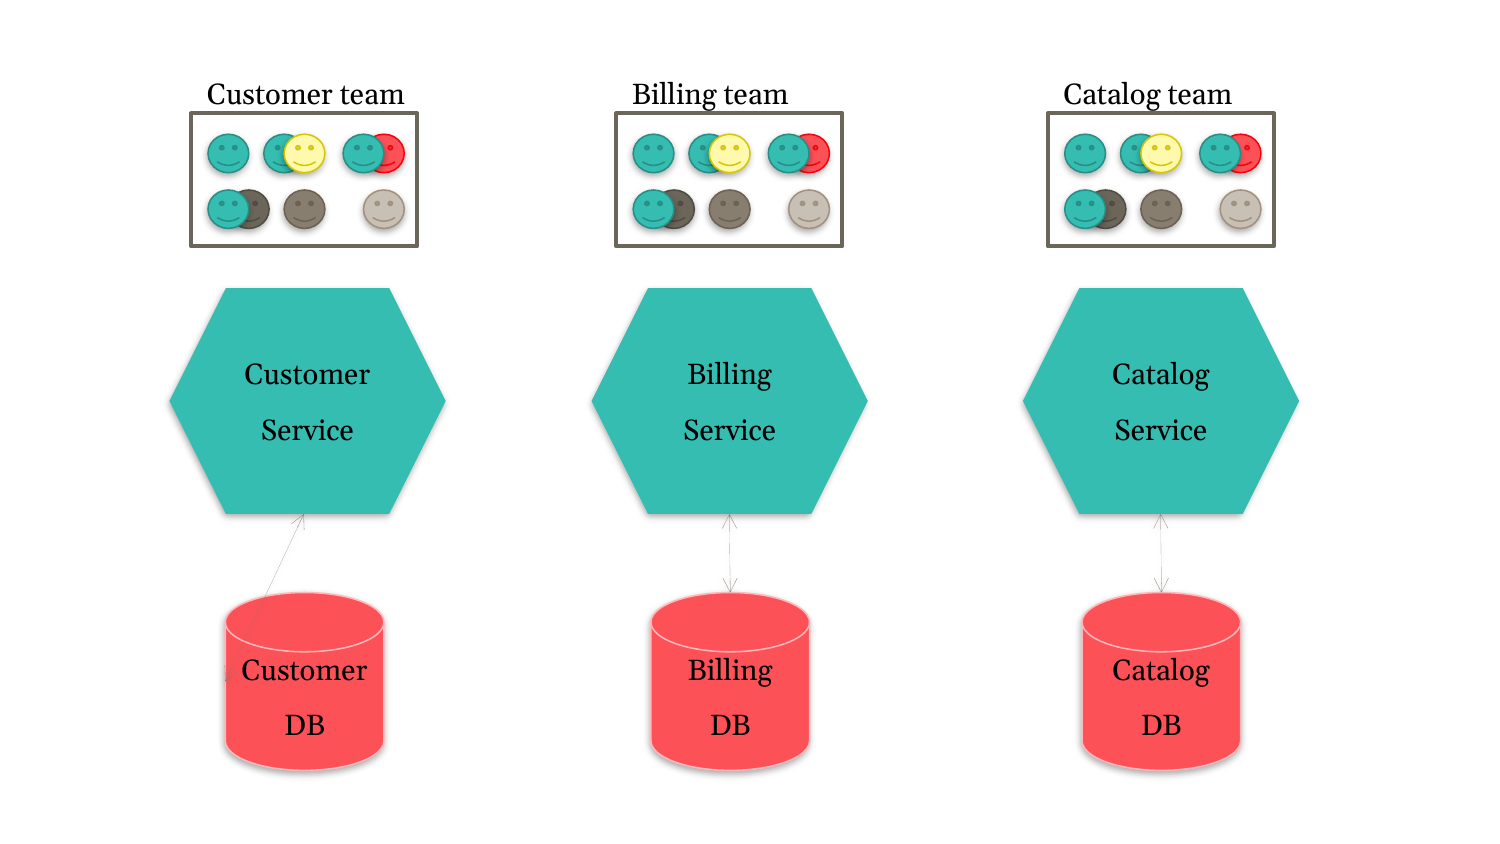

Customer team
Billing team
Catalog team

Customer
Service
Billing
Service
Catalog
Service
Customer
DB
Billing
DB
Catalog
DB